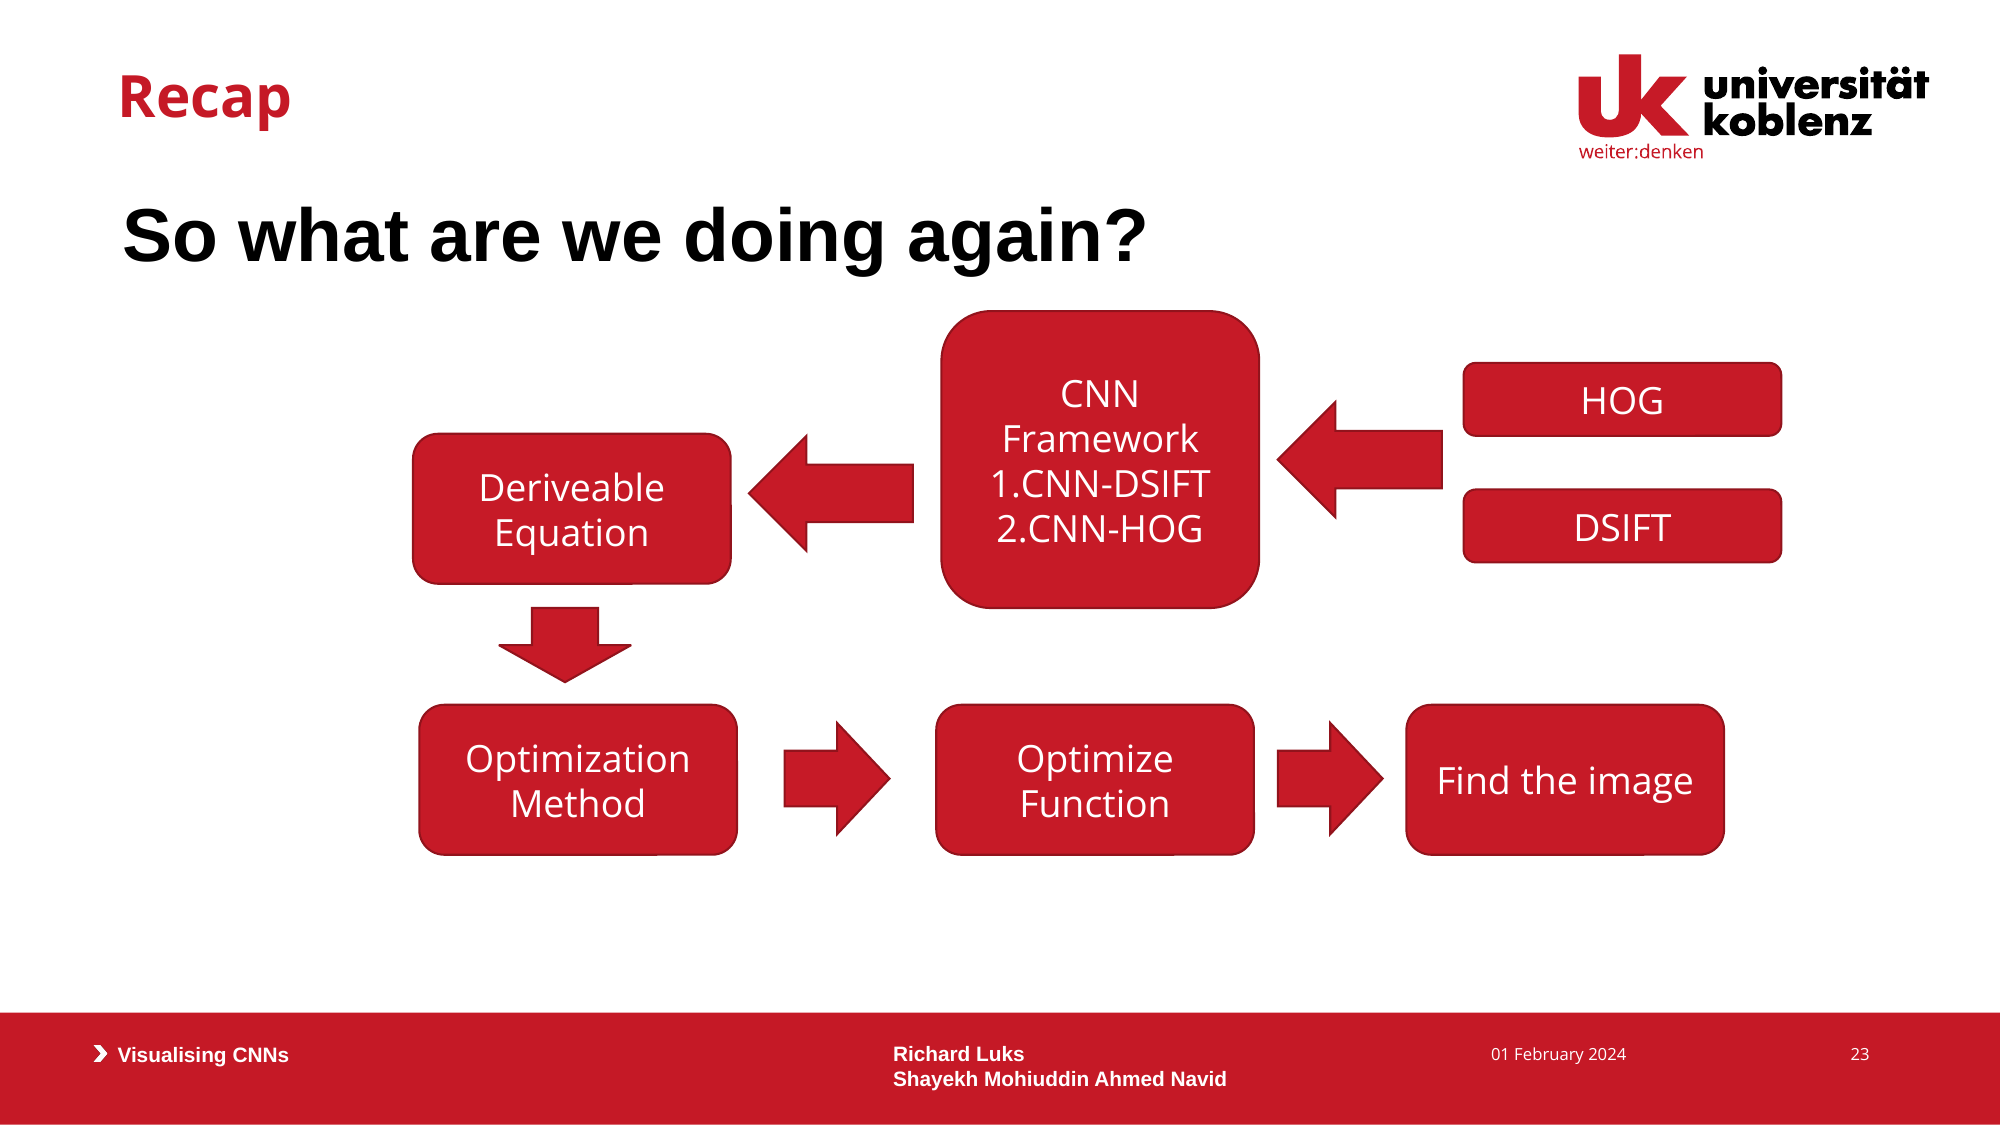

# Recap
So what are we doing again?
CNN
Framework
1.CNN-DSIFT 2.CNN-HOG
HOG

Deriveable
Equation

DSIFT

Optimization
Method
Optimize Function
Find the image